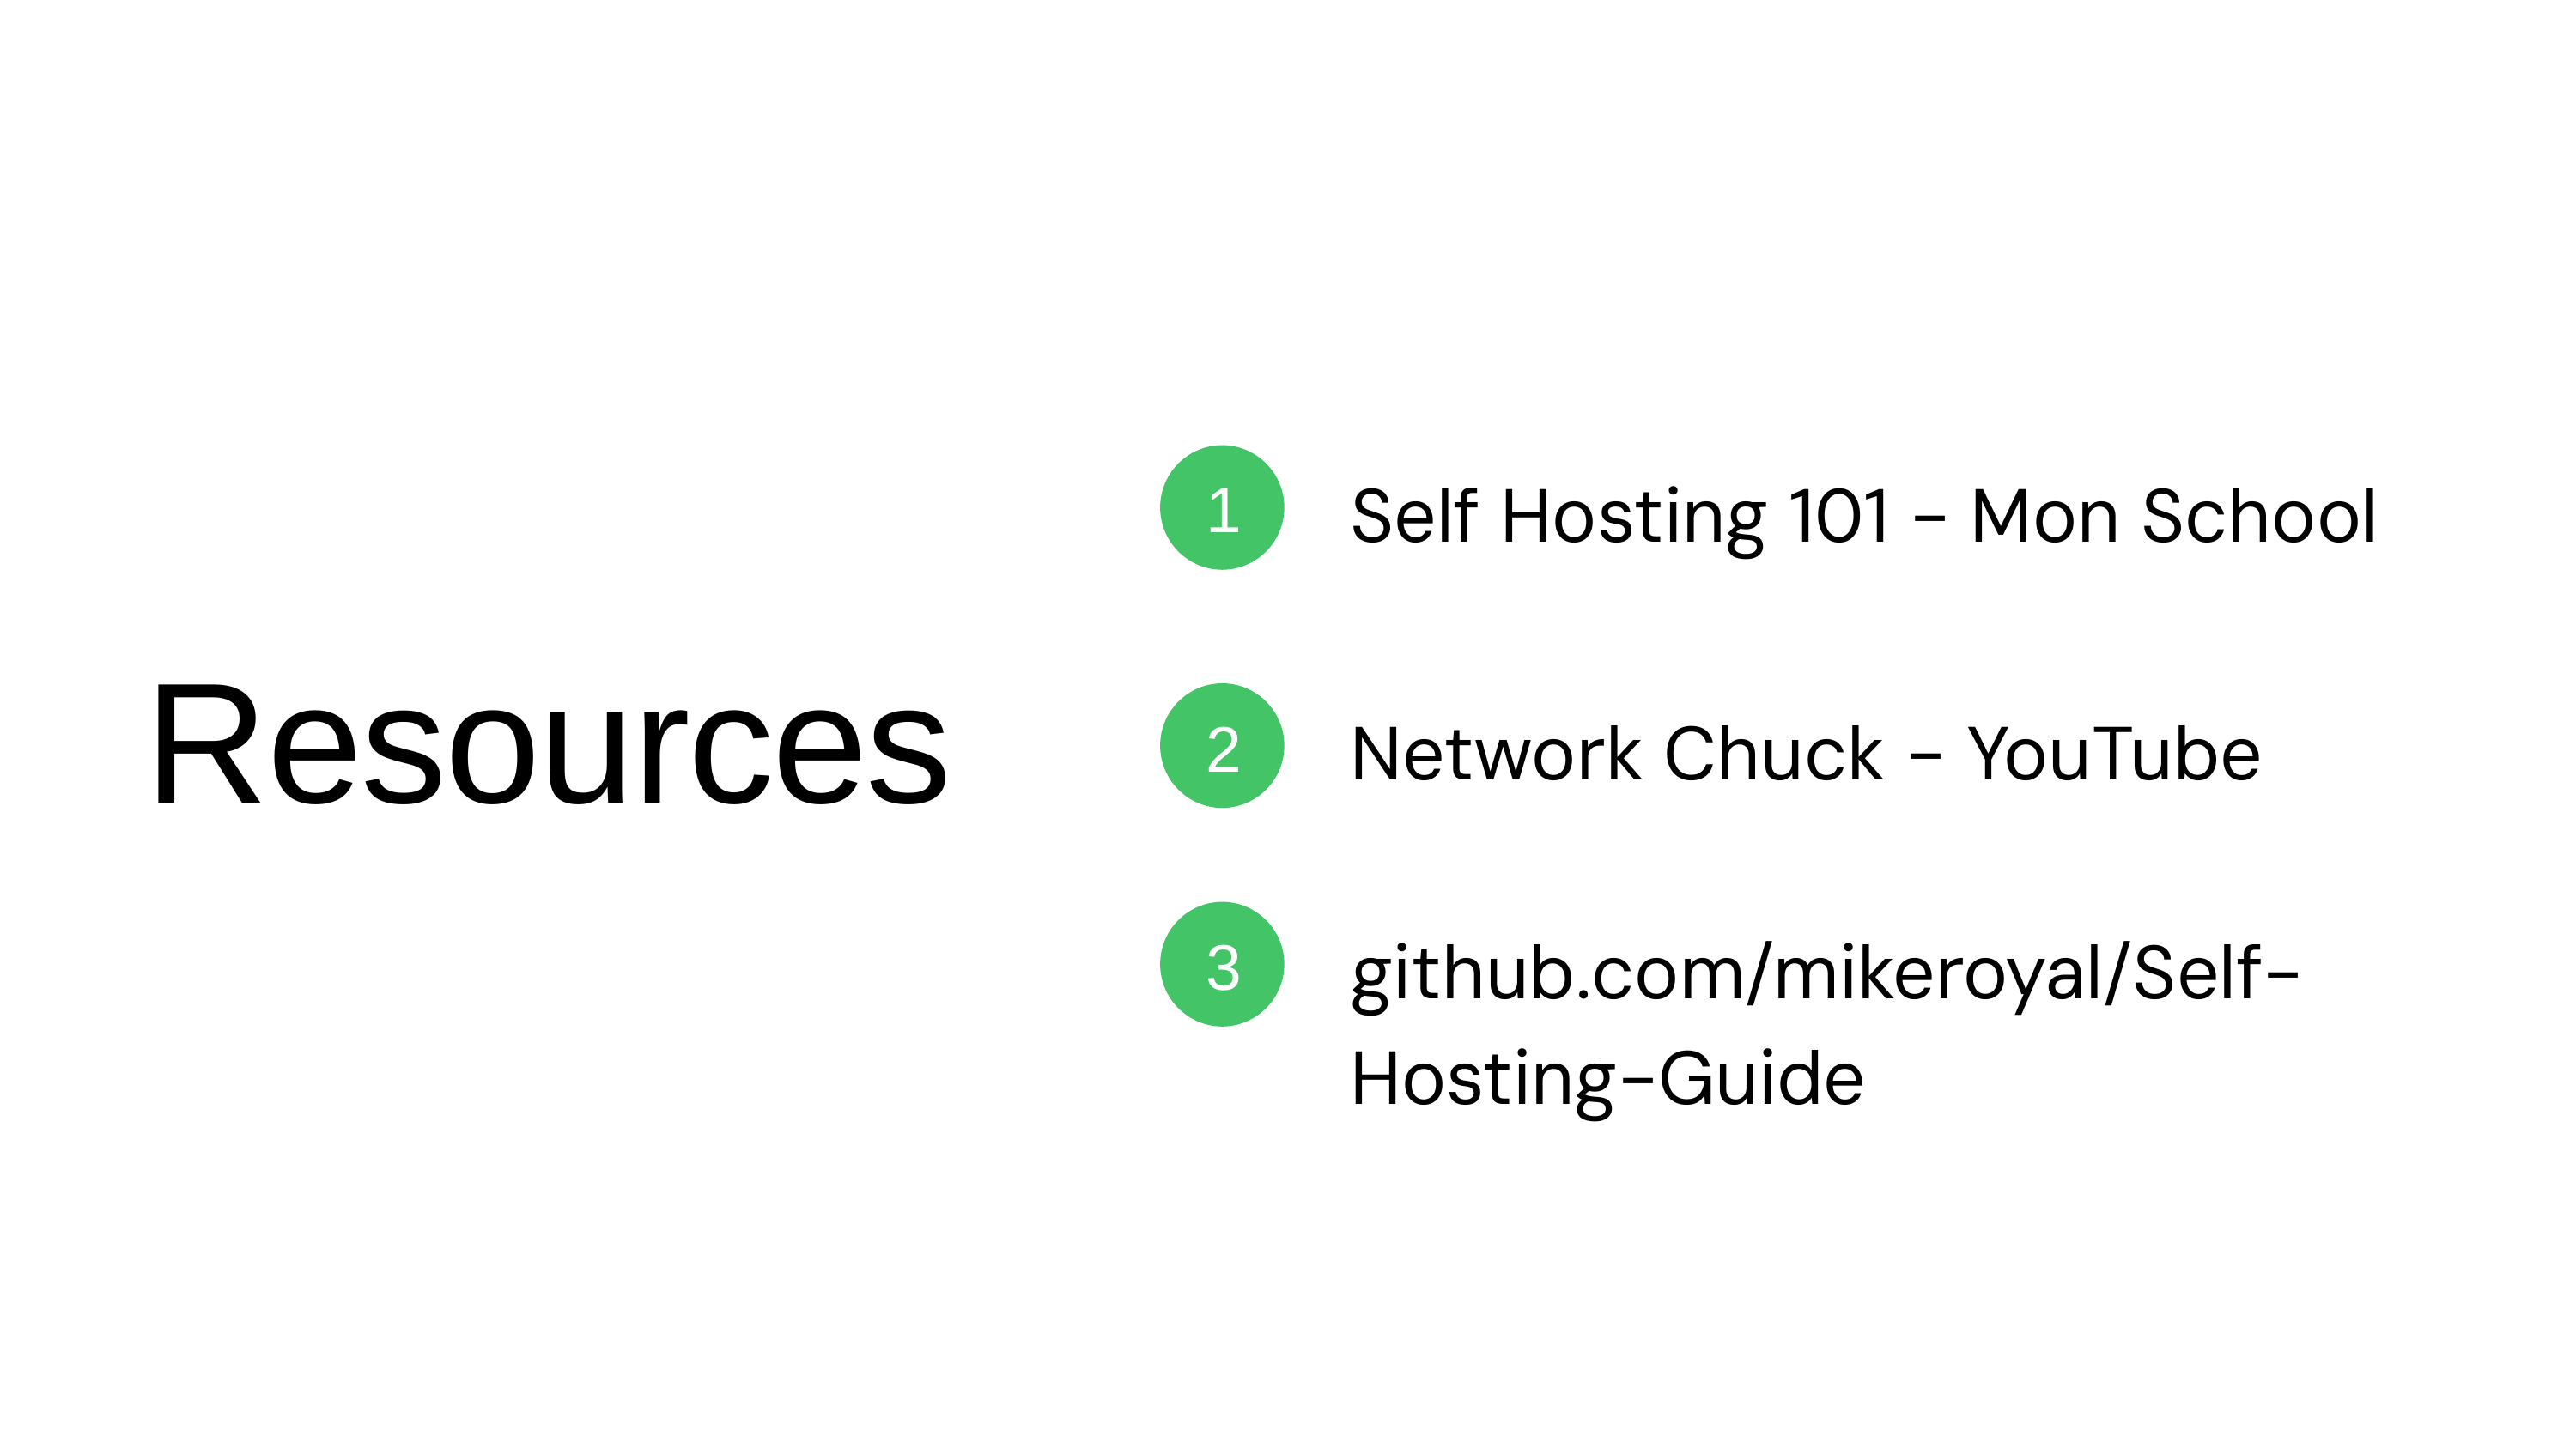

1
Self Hosting 101 - Mon School
Resources

2
Network Chuck - YouTube

3
github.com/mikeroyal/Self-Hosting-Guide